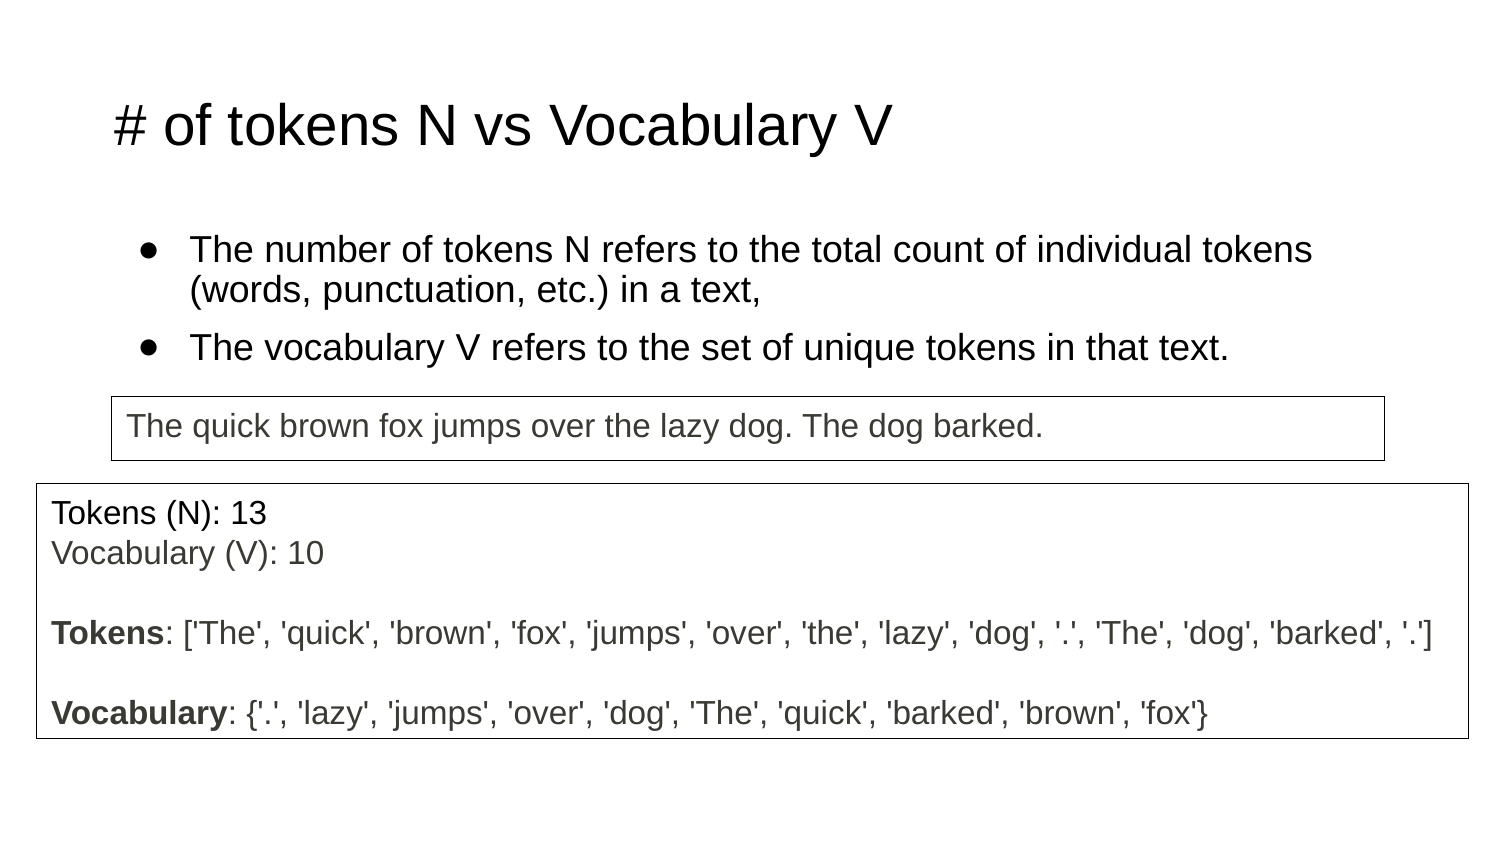

# # of tokens N vs Vocabulary V
The number of tokens N refers to the total count of individual tokens (words, punctuation, etc.) in a text,
The vocabulary V refers to the set of unique tokens in that text.
The quick brown fox jumps over the lazy dog. The dog barked.

Tokens (N): 13
Vocabulary (V): 10

Tokens: ['The', 'quick', 'brown', 'fox', 'jumps', 'over', 'the', 'lazy', 'dog', '.', 'The', 'dog', 'barked', '.']

Vocabulary: {'.', 'lazy', 'jumps', 'over', 'dog', 'The', 'quick', 'barked', 'brown', 'fox'}